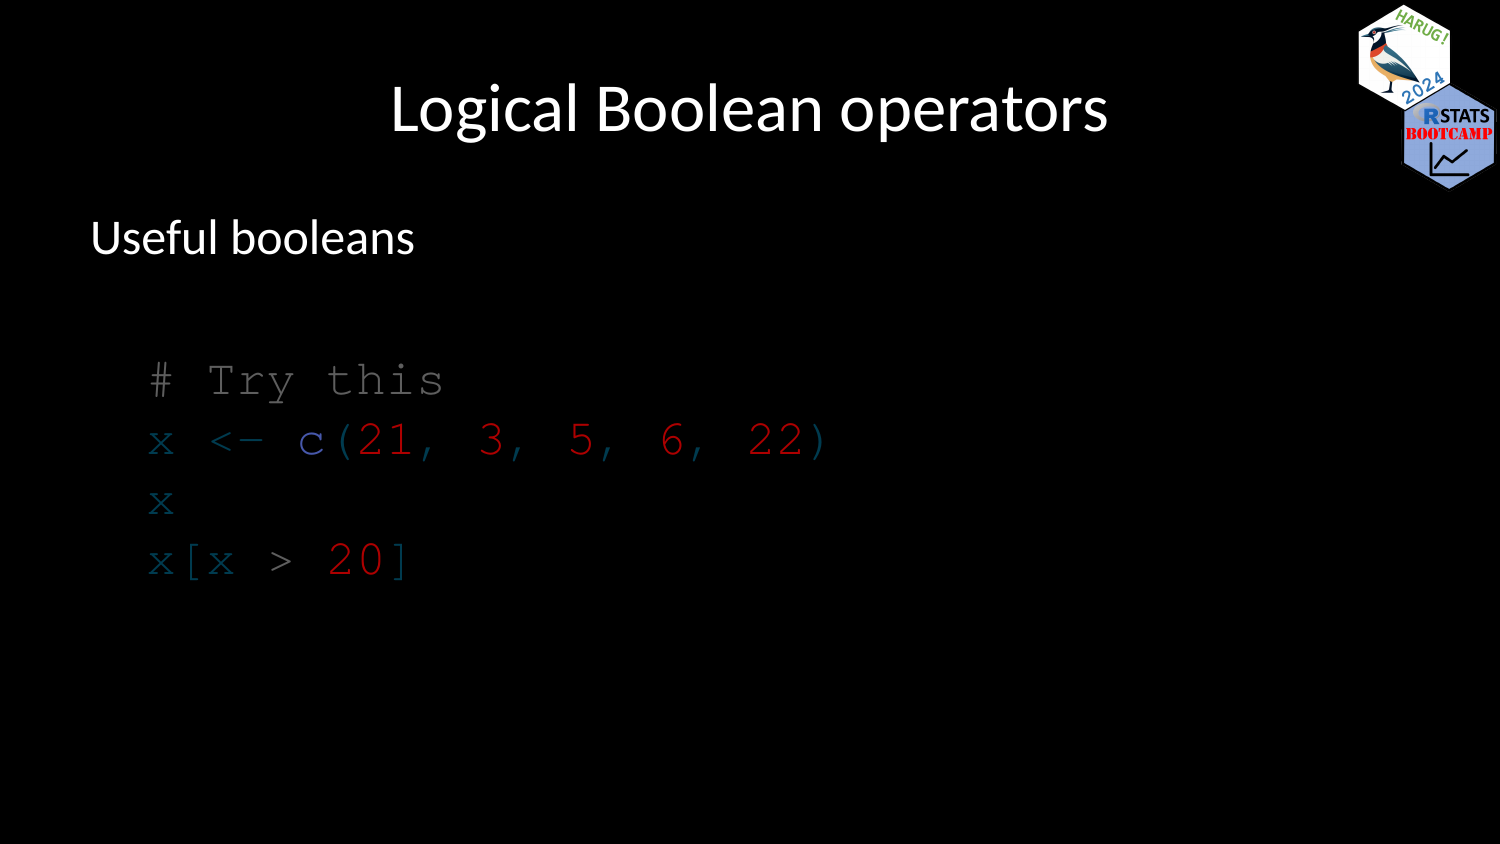

# Logical Boolean operators
Useful booleans

# Try this x <- c(21, 3, 5, 6, 22) x x[x > 20]